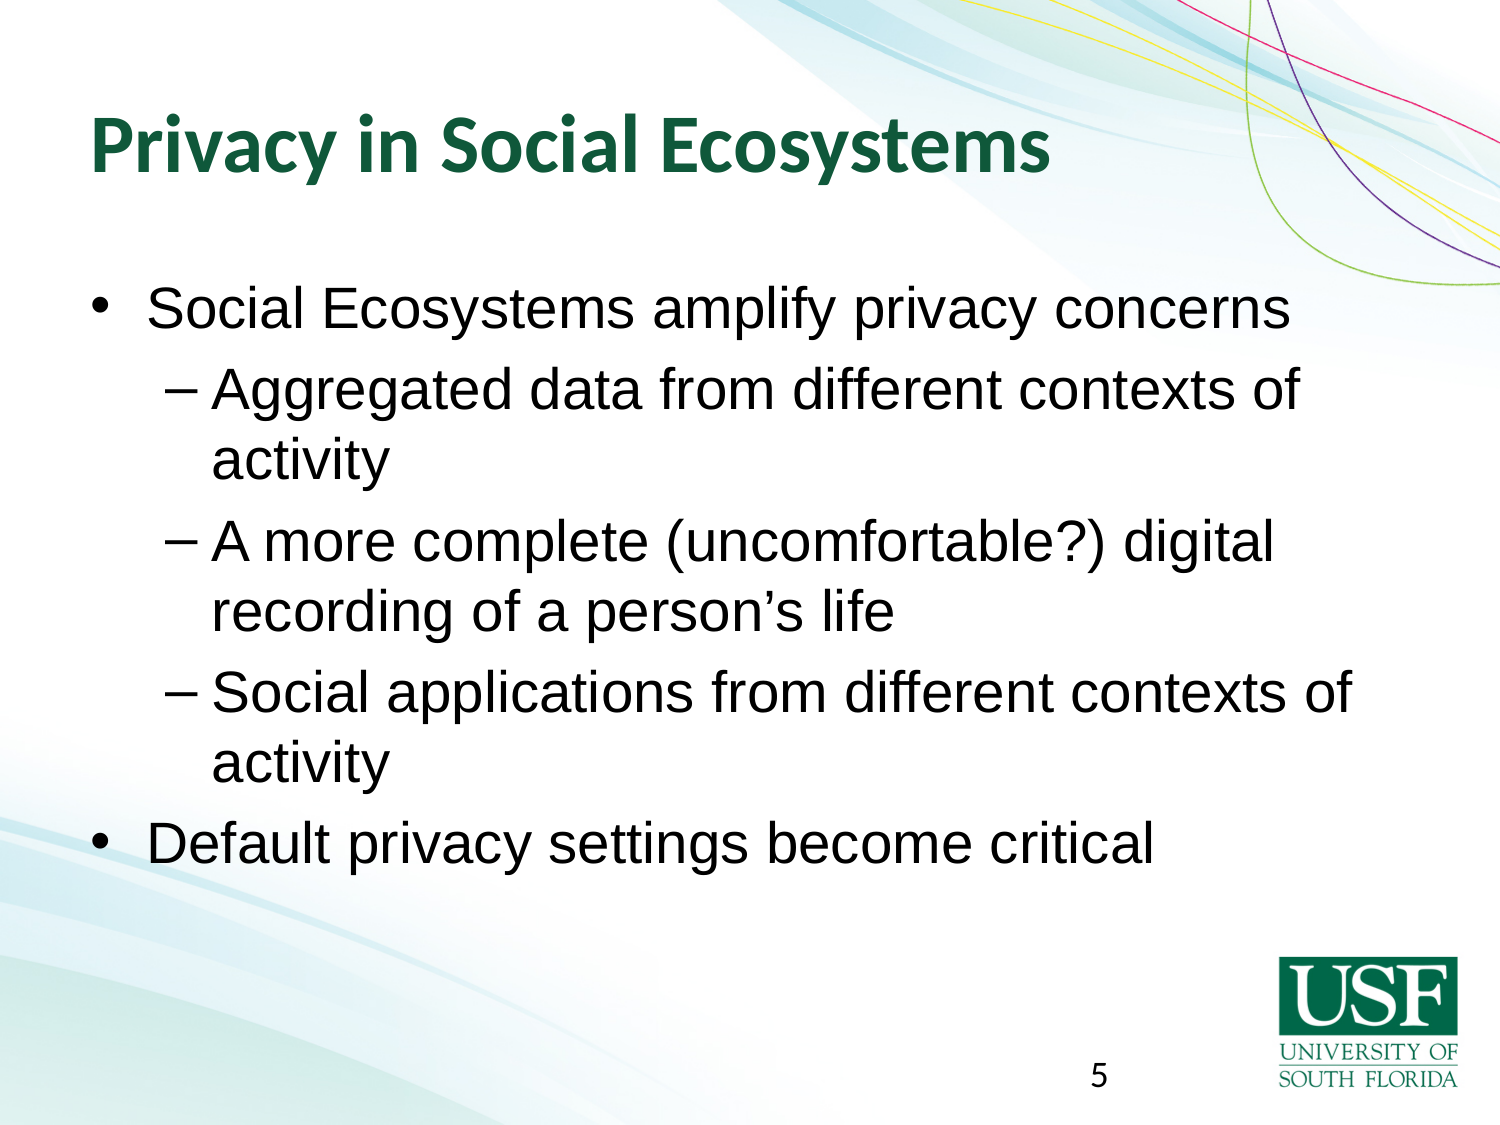

# Privacy in Social Ecosystems
Social Ecosystems amplify privacy concerns
Aggregated data from different contexts of activity
A more complete (uncomfortable?) digital recording of a person’s life
Social applications from different contexts of activity
Default privacy settings become critical
5